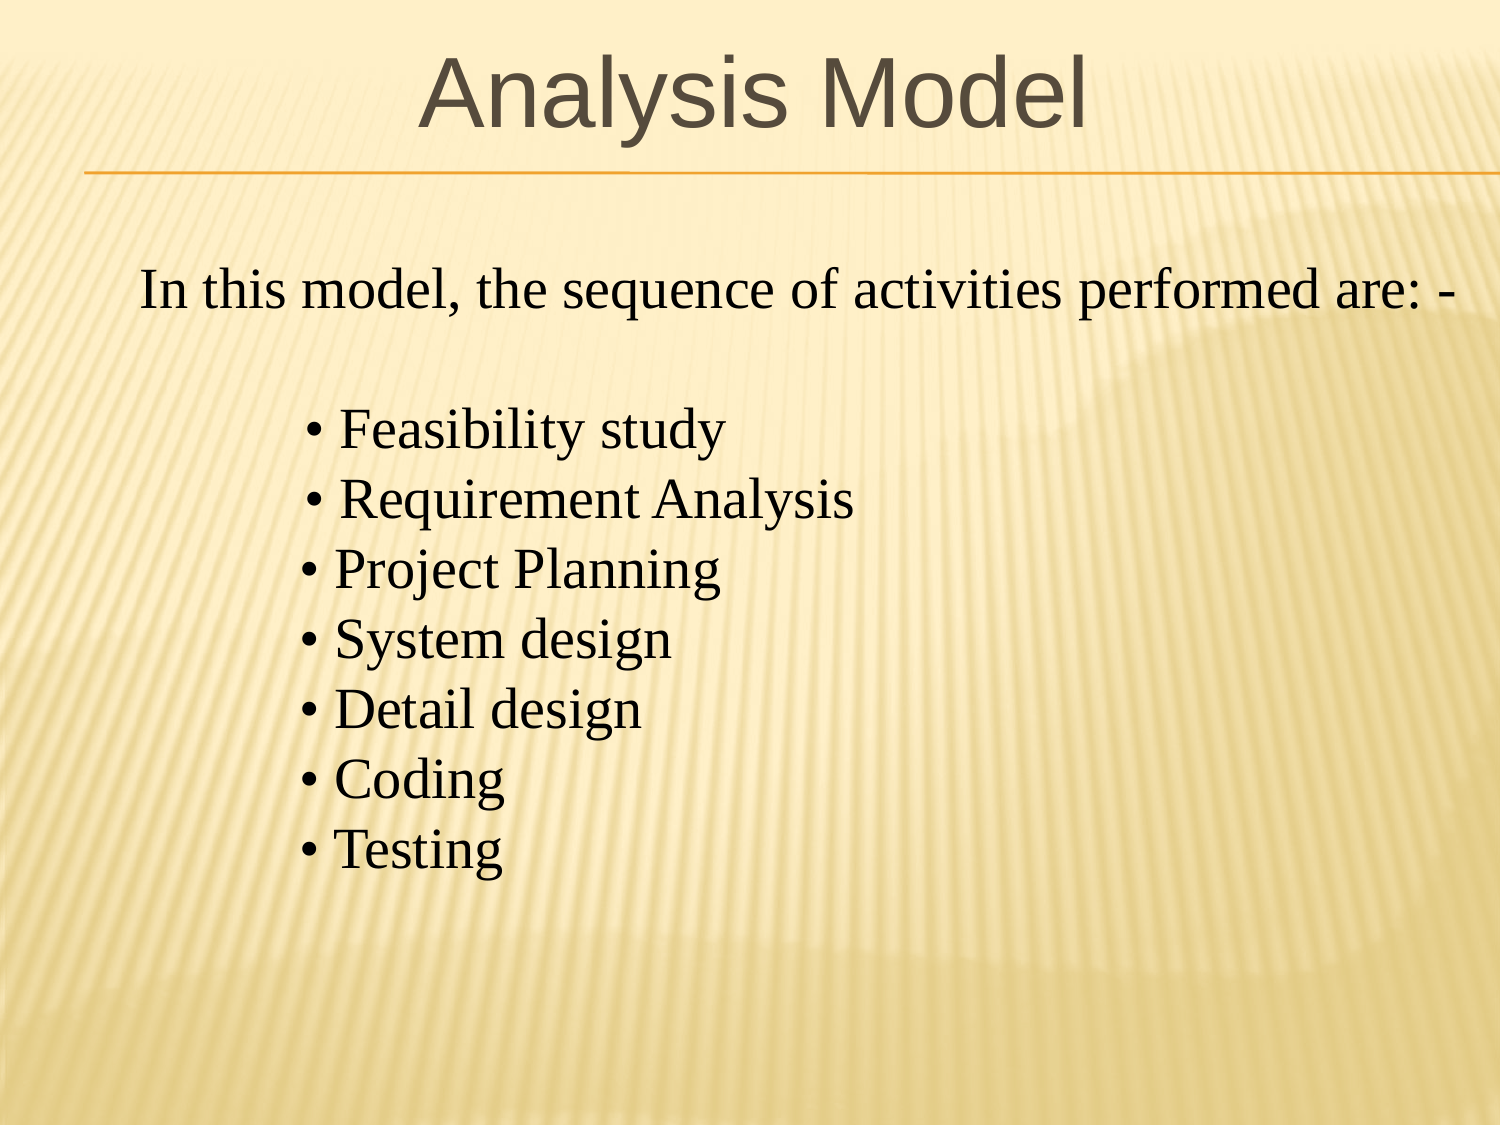

# Analysis Model

In this model, the sequence of activities performed are: -
       	 • Feasibility study
	 • Requirement Analysis
           • Project Planning
           • System design
           • Detail design
           • Coding
           • Testing